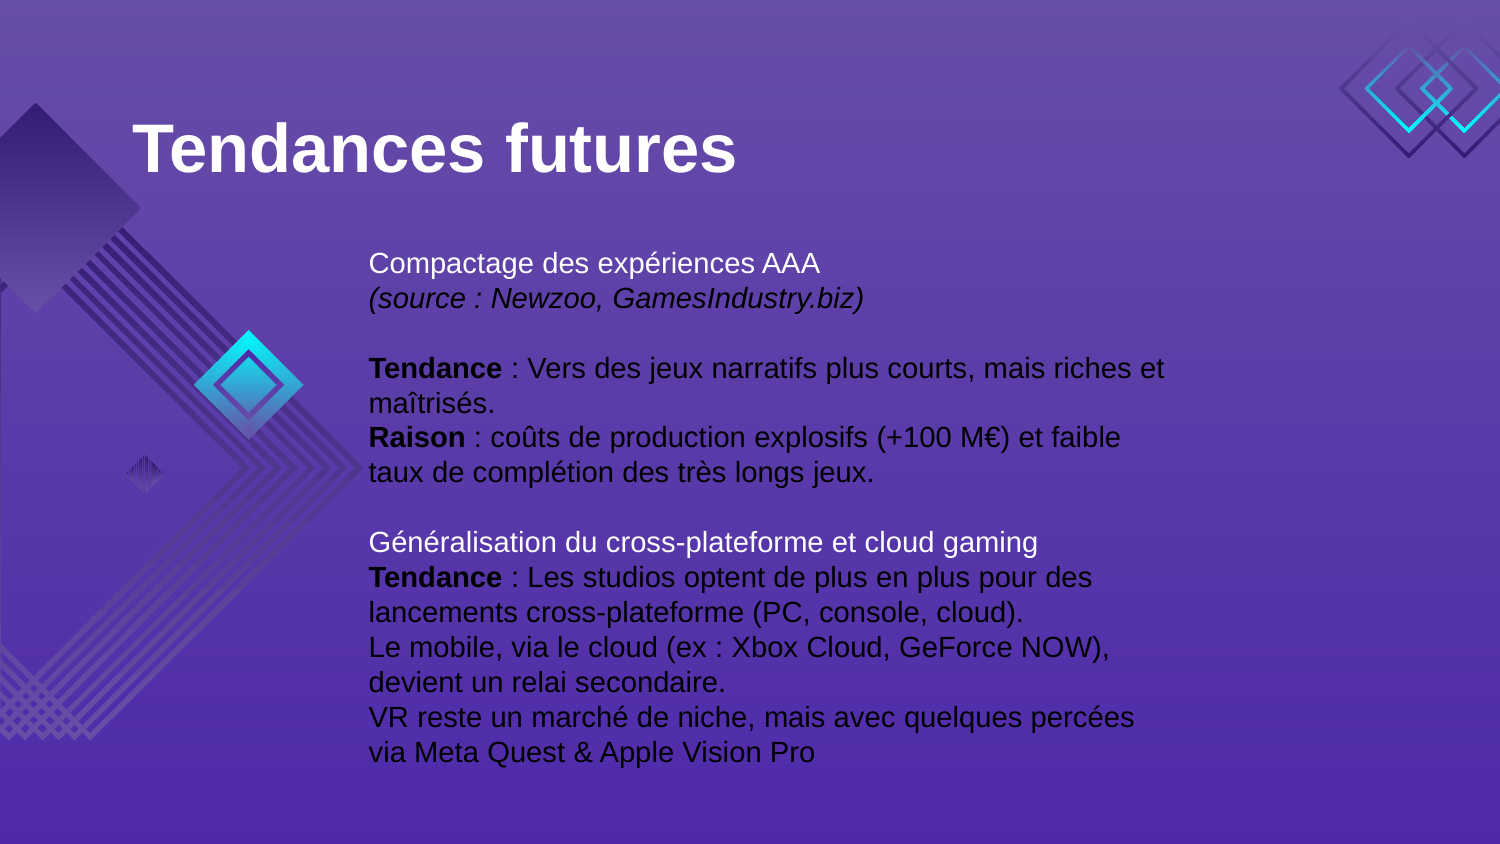

# Tendances futures
Compactage des expériences AAA
(source : Newzoo, GamesIndustry.biz)

Tendance : Vers des jeux narratifs plus courts, mais riches et maîtrisés.
Raison : coûts de production explosifs (+100 M€) et faible taux de complétion des très longs jeux.

Généralisation du cross-plateforme et cloud gaming
Tendance : Les studios optent de plus en plus pour des lancements cross-plateforme (PC, console, cloud).
Le mobile, via le cloud (ex : Xbox Cloud, GeForce NOW), devient un relai secondaire.
VR reste un marché de niche, mais avec quelques percées via Meta Quest & Apple Vision Pro